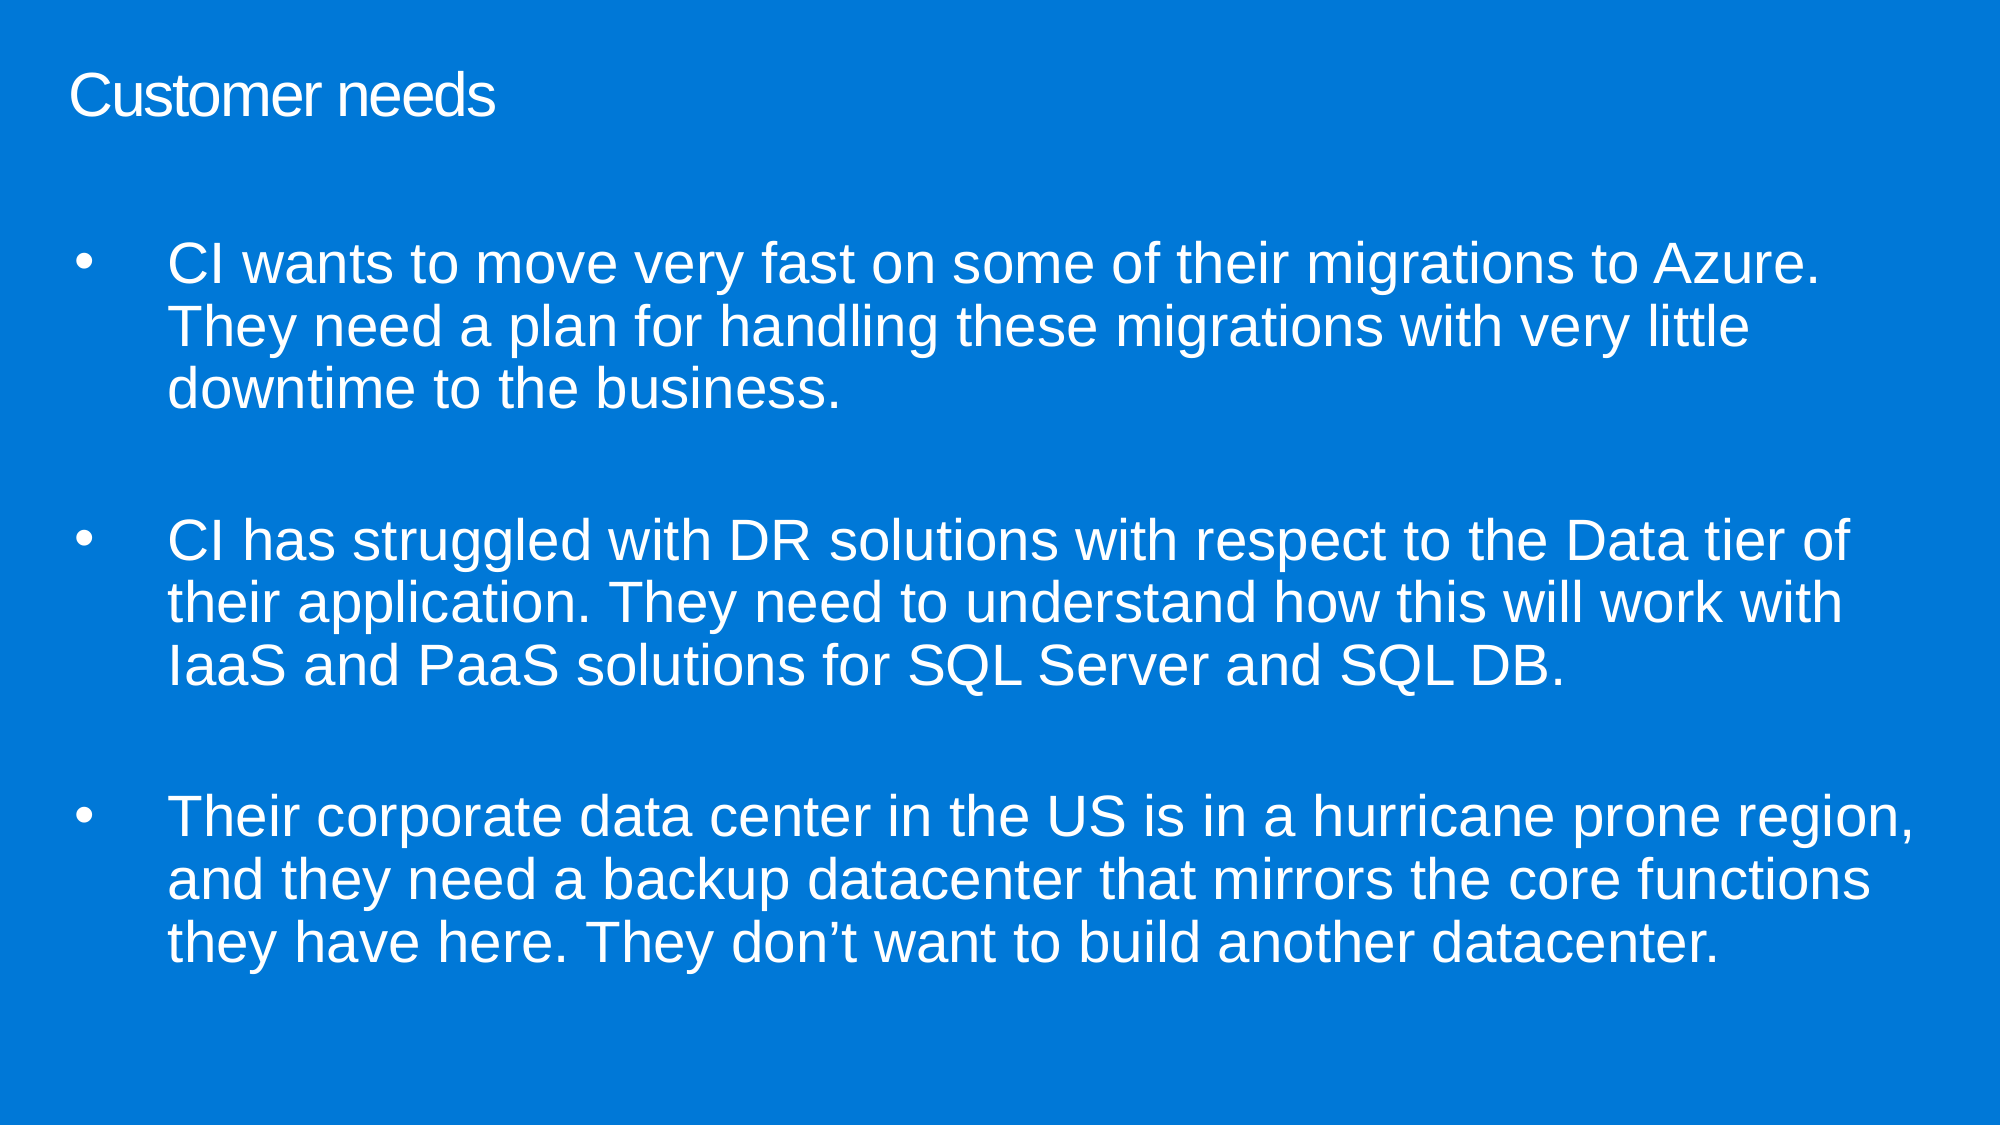

# Customer needs
CI wants to move very fast on some of their migrations to Azure. They need a plan for handling these migrations with very little downtime to the business.

CI has struggled with DR solutions with respect to the Data tier of their application. They need to understand how this will work with IaaS and PaaS solutions for SQL Server and SQL DB.

Their corporate data center in the US is in a hurricane prone region, and they need a backup datacenter that mirrors the core functions they have here. They don’t want to build another datacenter.